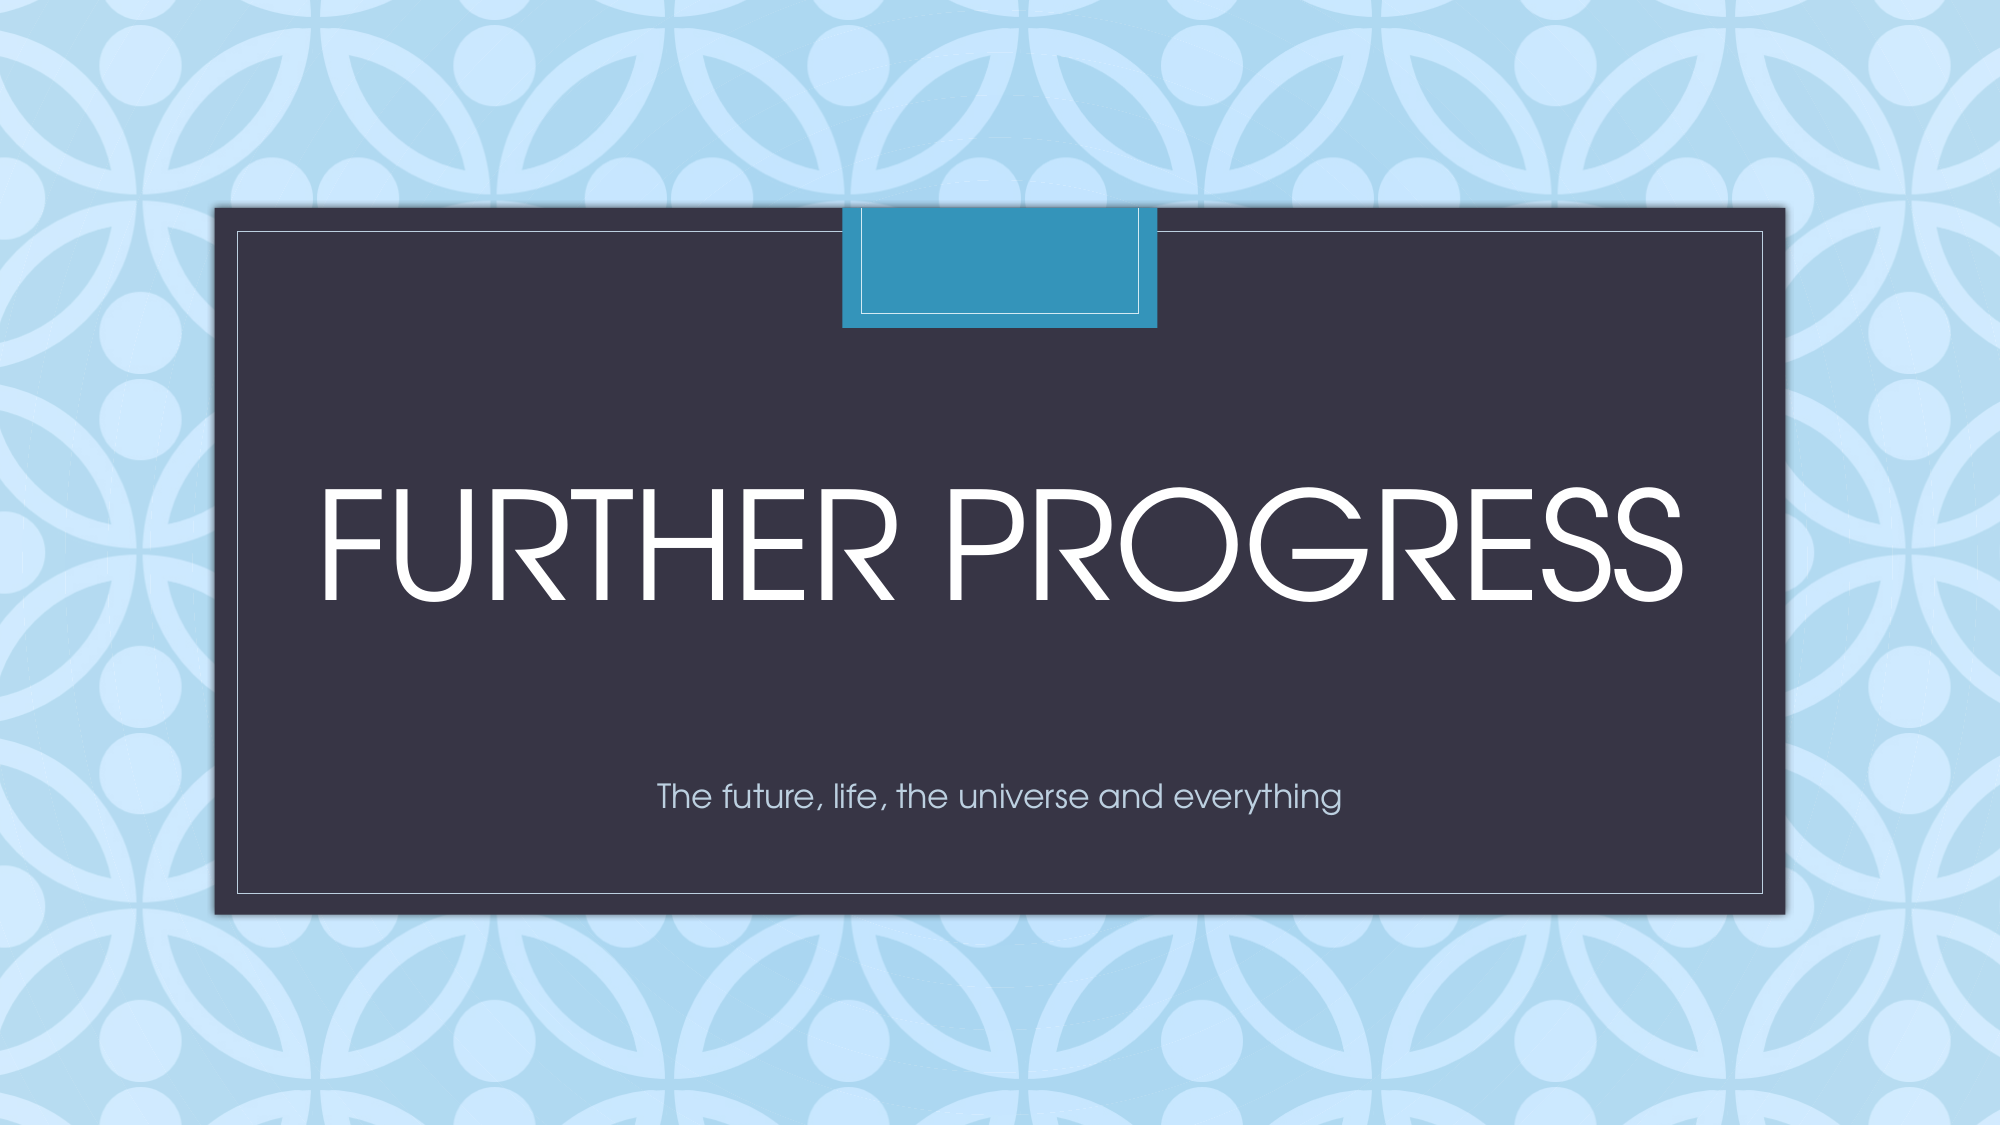

# Further progress
The future, life, the universe and everything